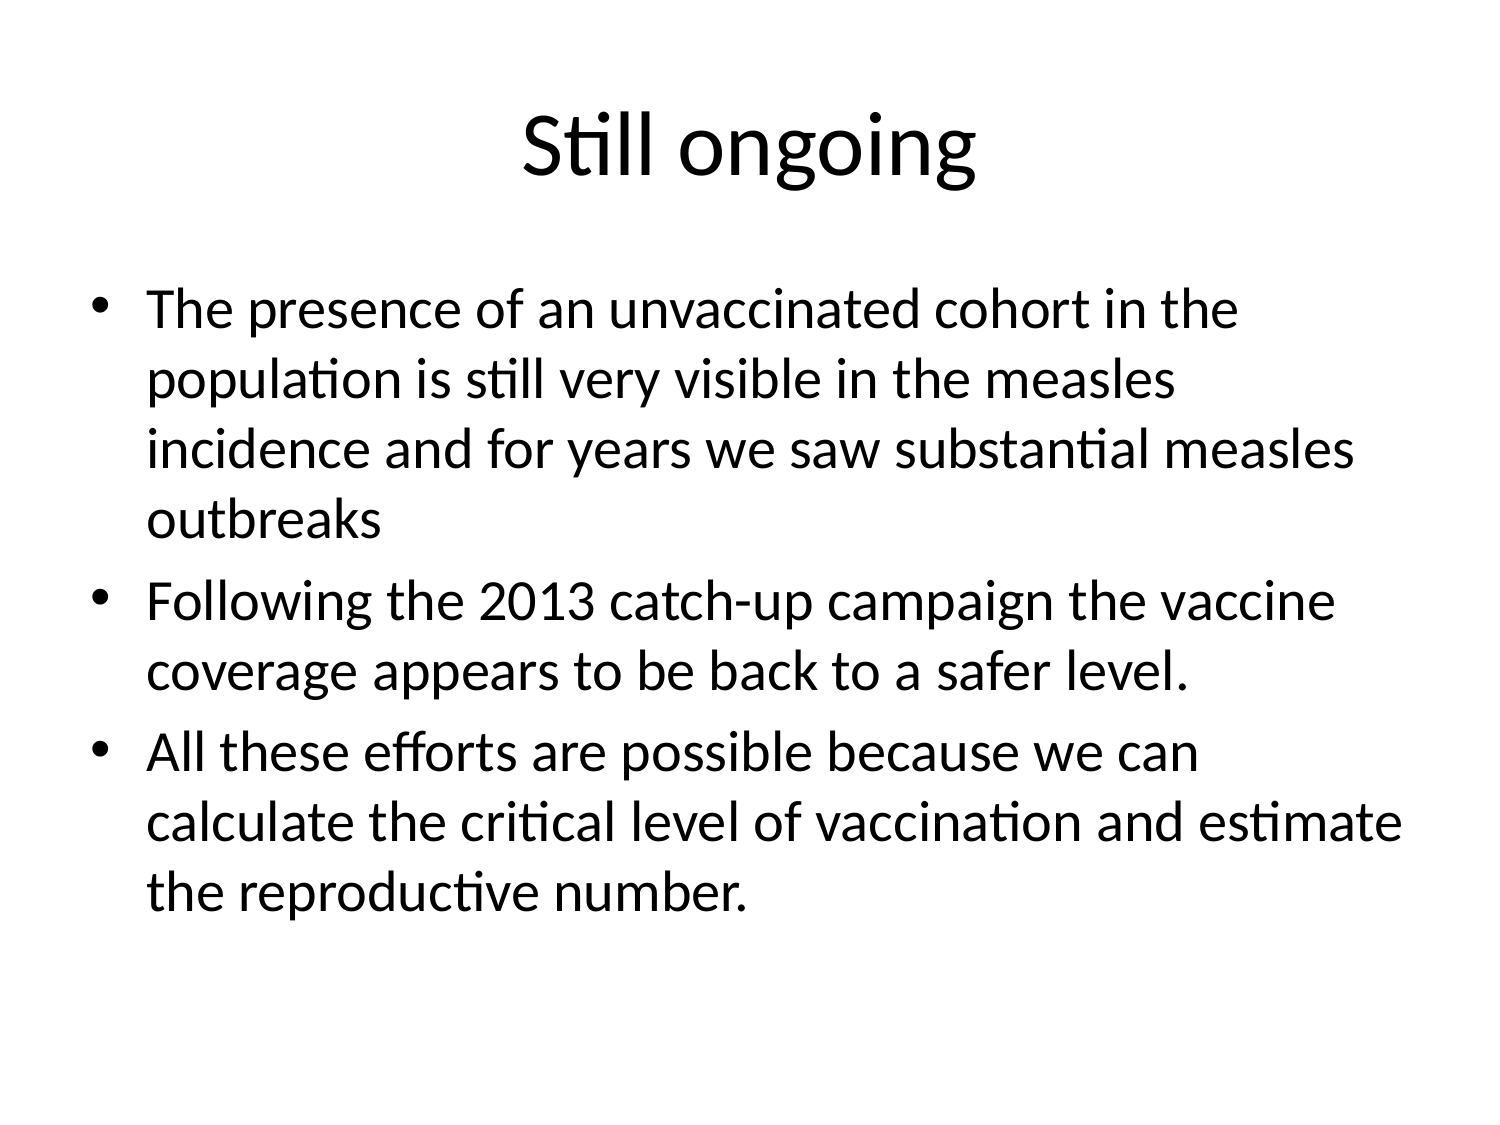

# Still ongoing
The presence of an unvaccinated cohort in the population is still very visible in the measles incidence and for years we saw substantial measles outbreaks
Following the 2013 catch-up campaign the vaccine coverage appears to be back to a safer level.
All these efforts are possible because we can calculate the critical level of vaccination and estimate the reproductive number.